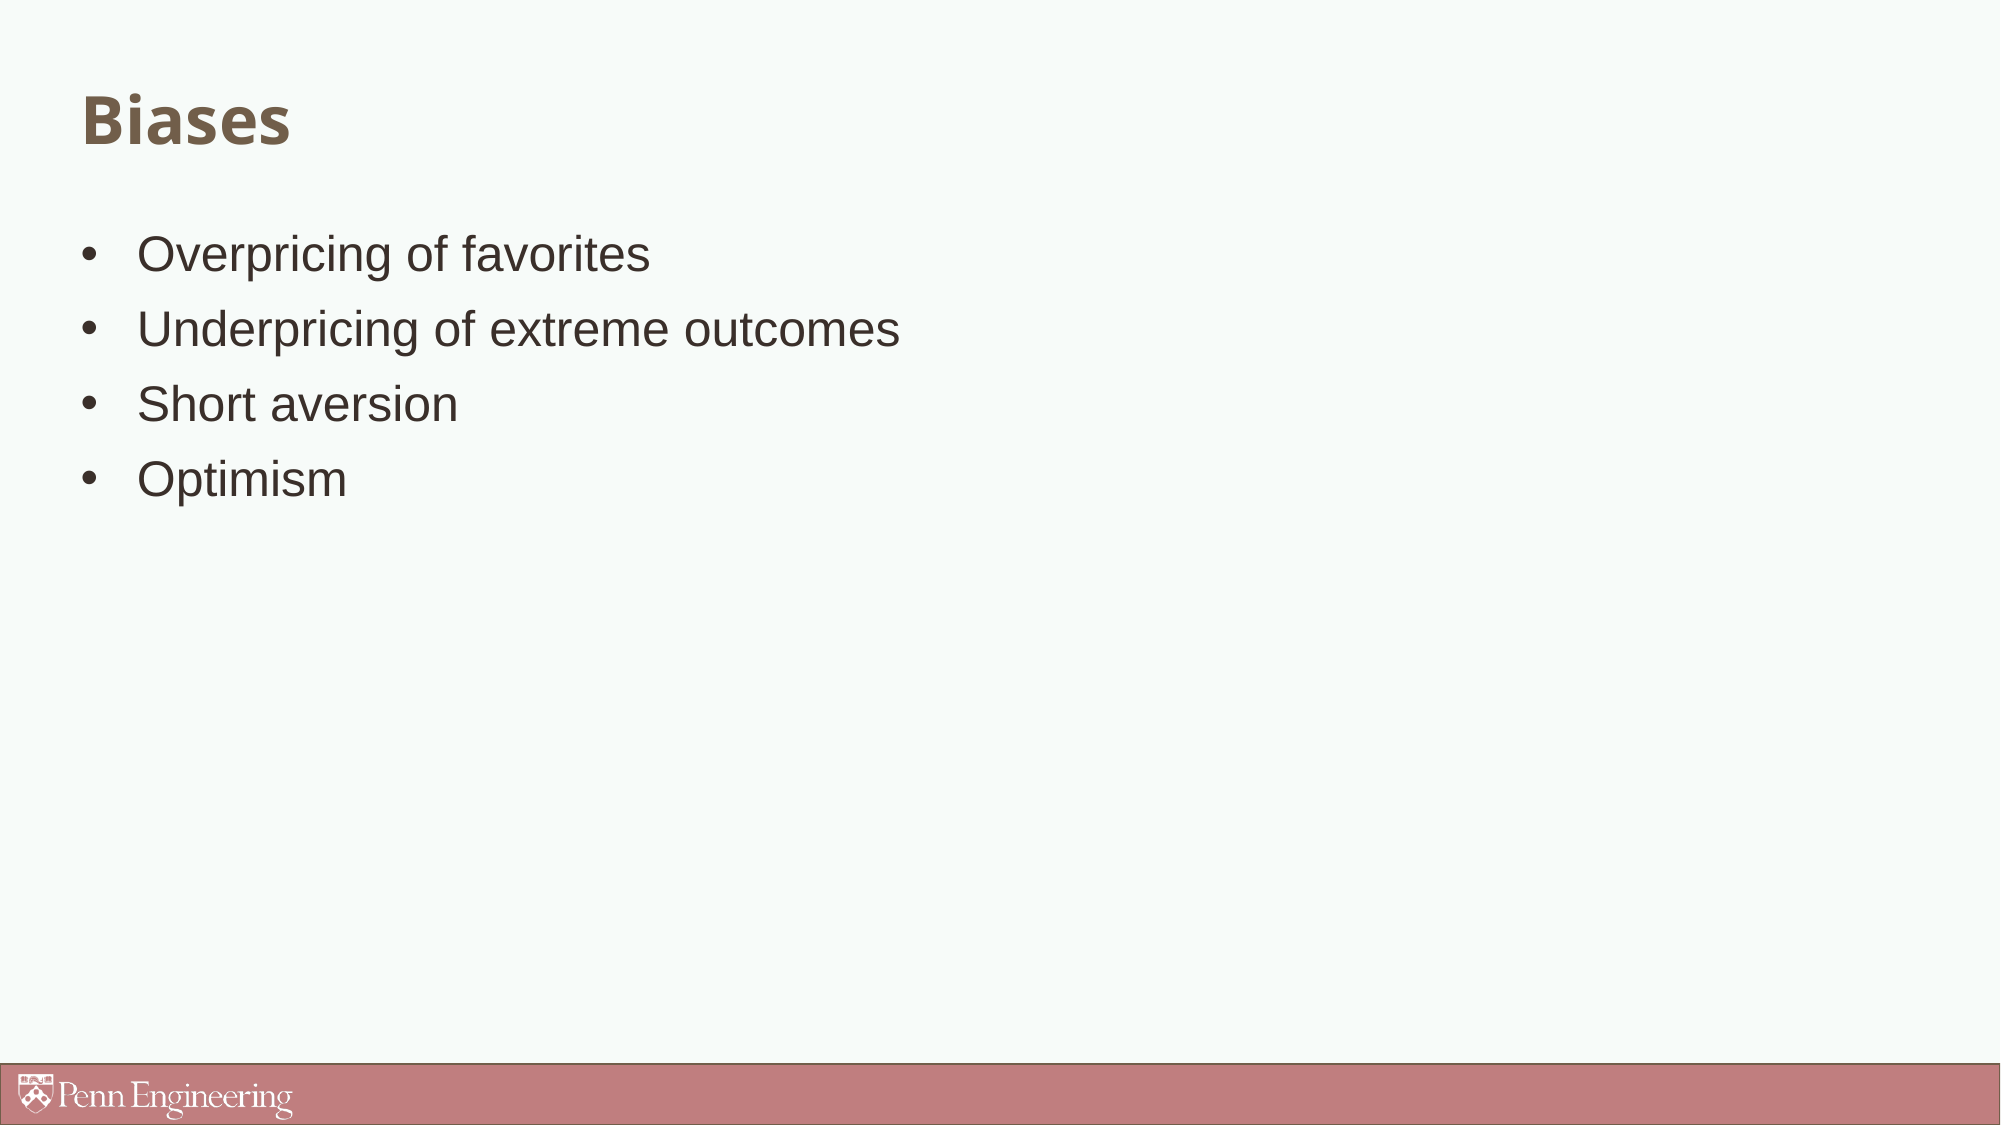

# Biases
Overpricing of favorites
Underpricing of extreme outcomes
Short aversion
Optimism